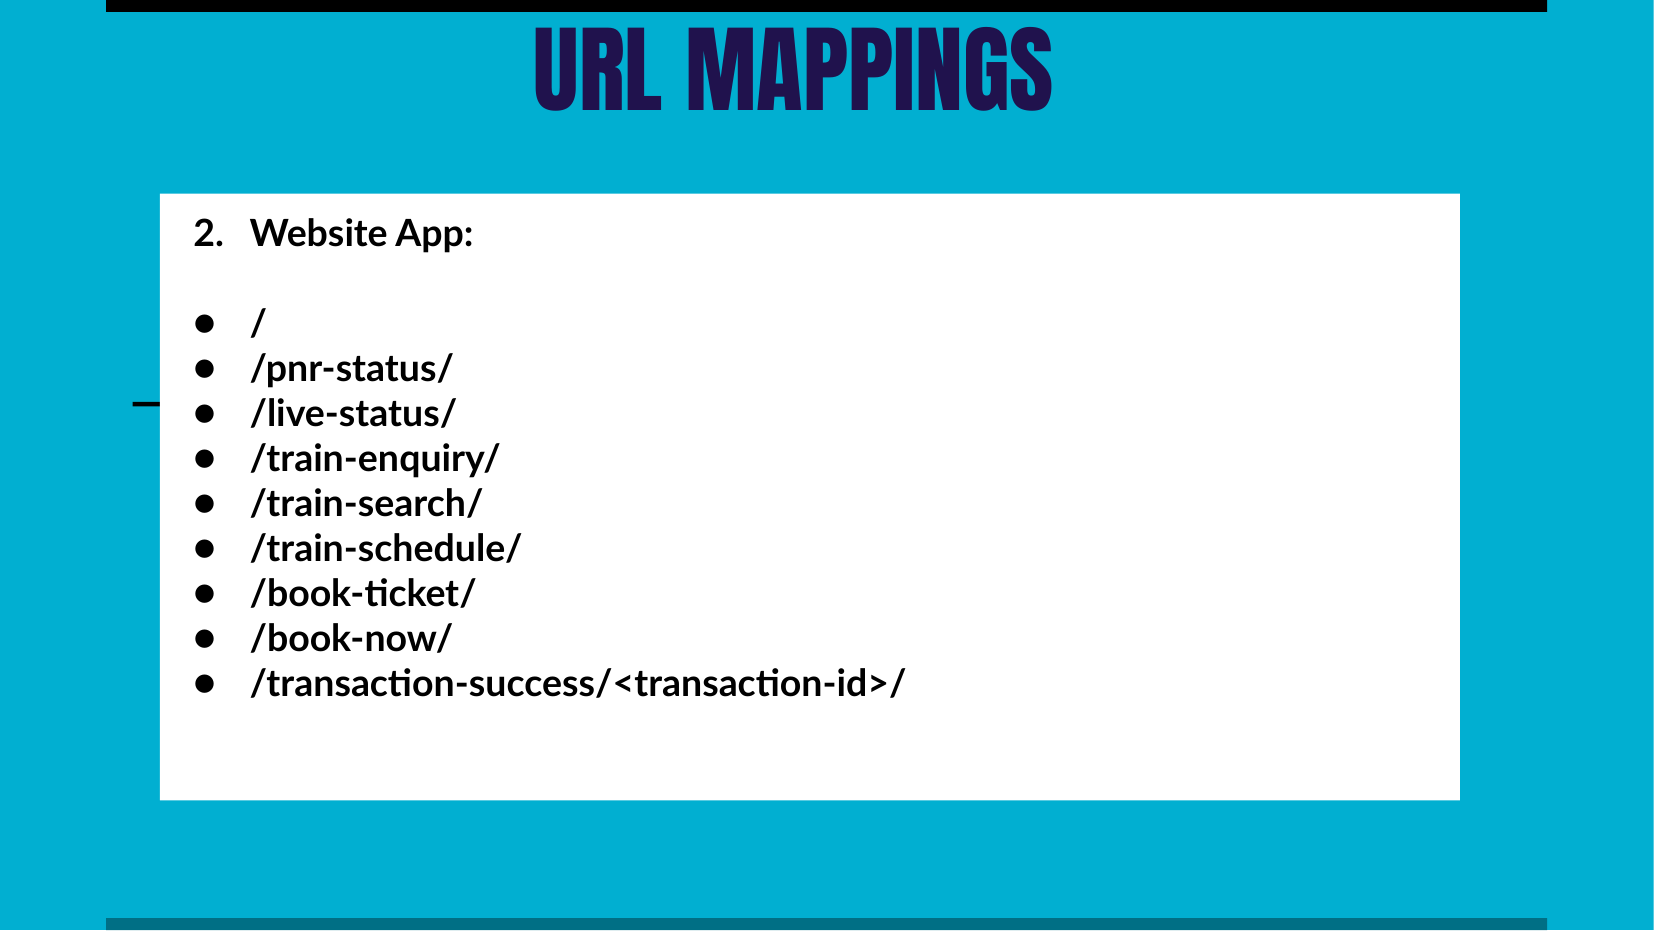

URL MAPPINGS
Website App:

/
/pnr-status/
/live-status/
/train-enquiry/
/train-search/
/train-schedule/
/book-ticket/
/book-now/
/transaction-success/<transaction-id>/